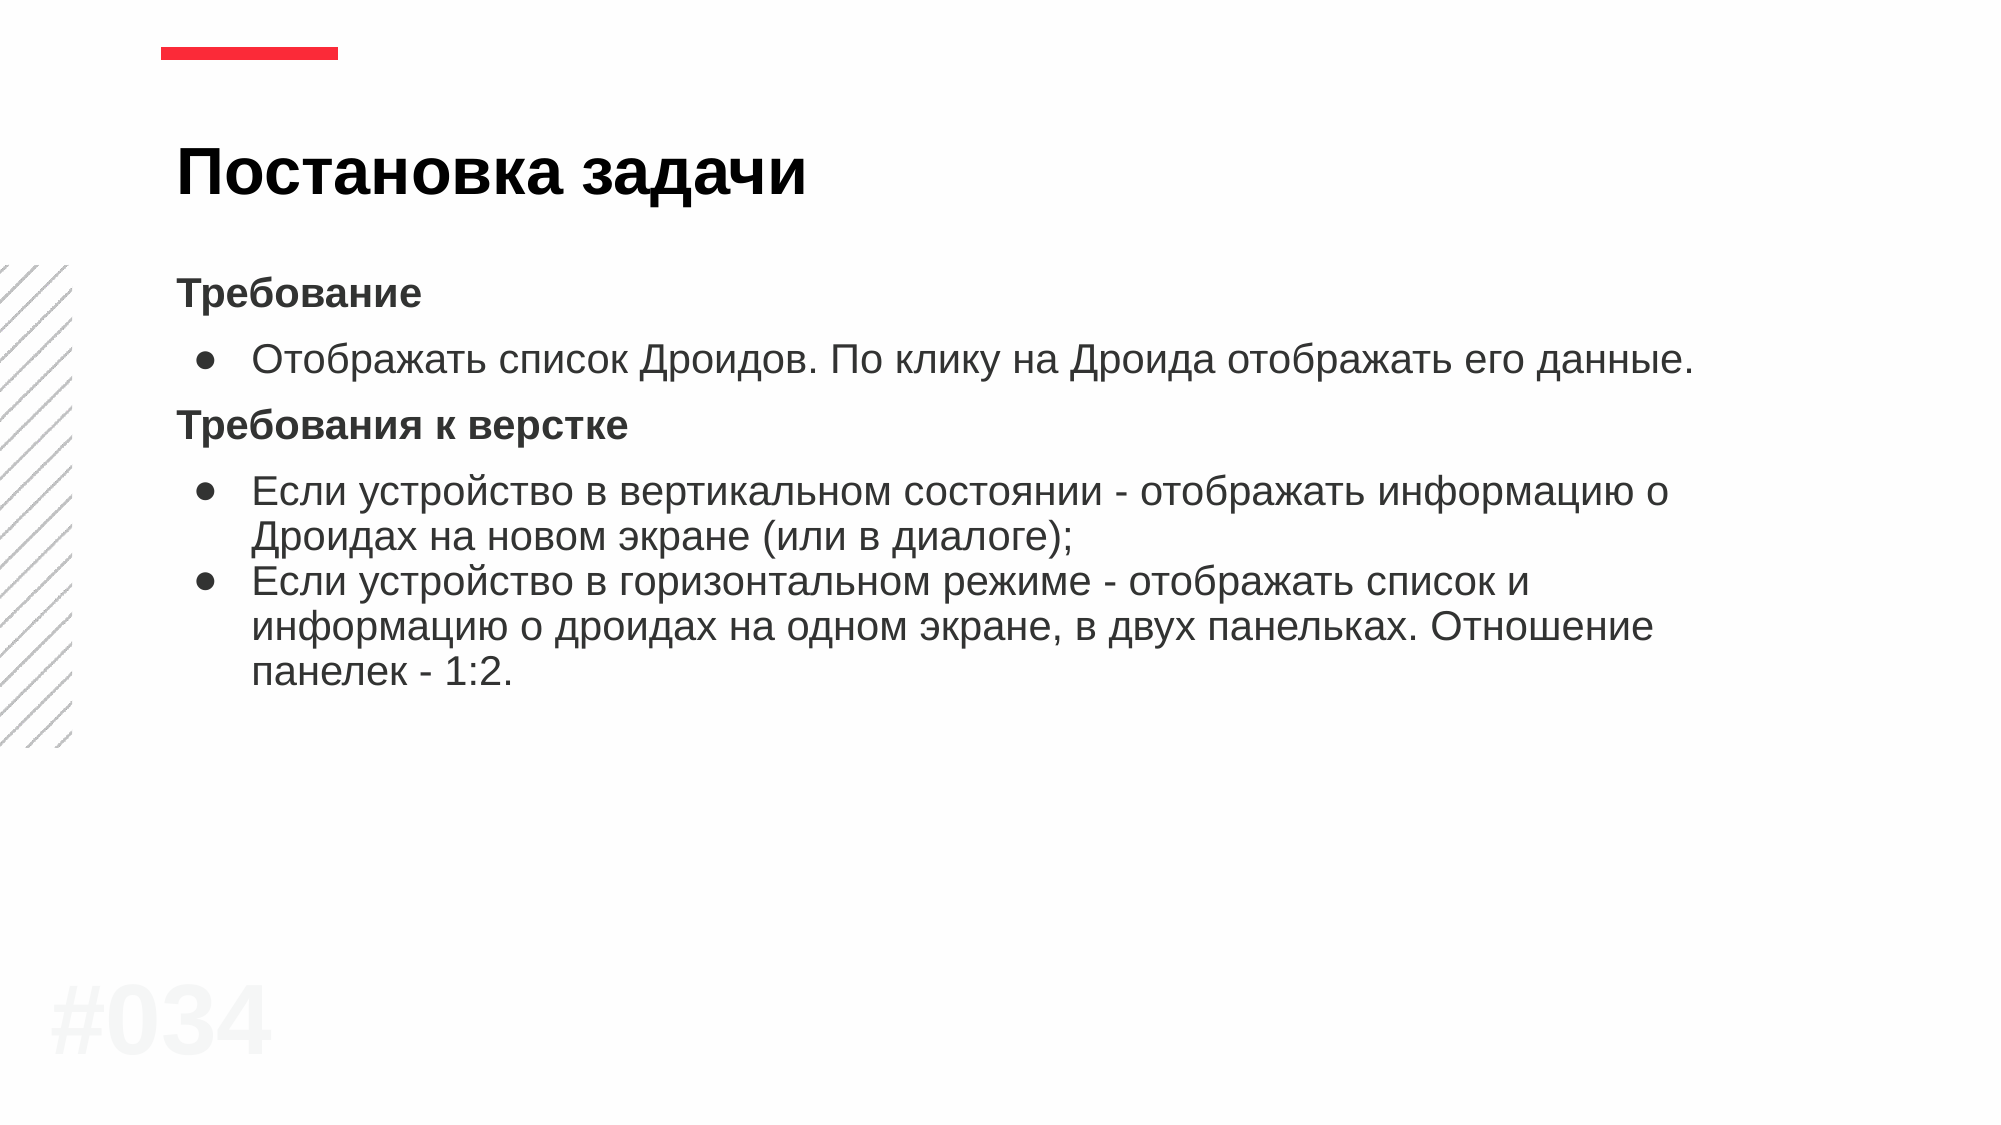

Постановка задачи
Требование
Отображать список Дроидов. По клику на Дроида отображать его данные.
Требования к верстке
Если устройство в вертикальном состоянии - отображать информацию о Дроидах на новом экране (или в диалоге);
Если устройство в горизонтальном режиме - отображать список и информацию о дроидах на одном экране, в двух панельках. Отношение панелек - 1:2.
#034